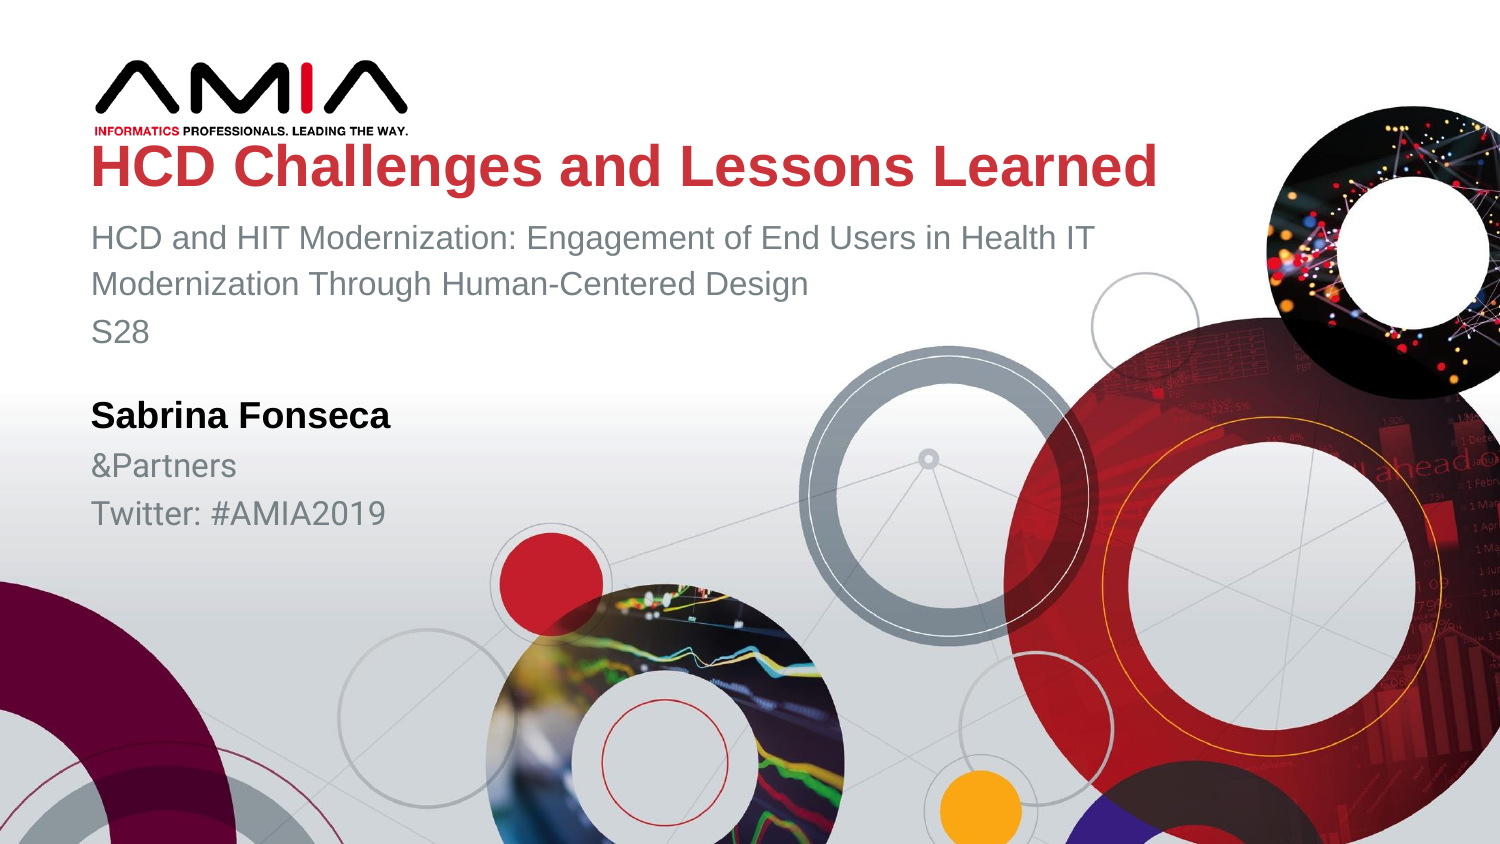

HCD Challenges and Lessons Learned
HCD and HIT Modernization: Engagement of End Users in Health IT Modernization Through Human-Centered Design
S28
Sabrina Fonseca
&Partners
Twitter: #AMIA2019